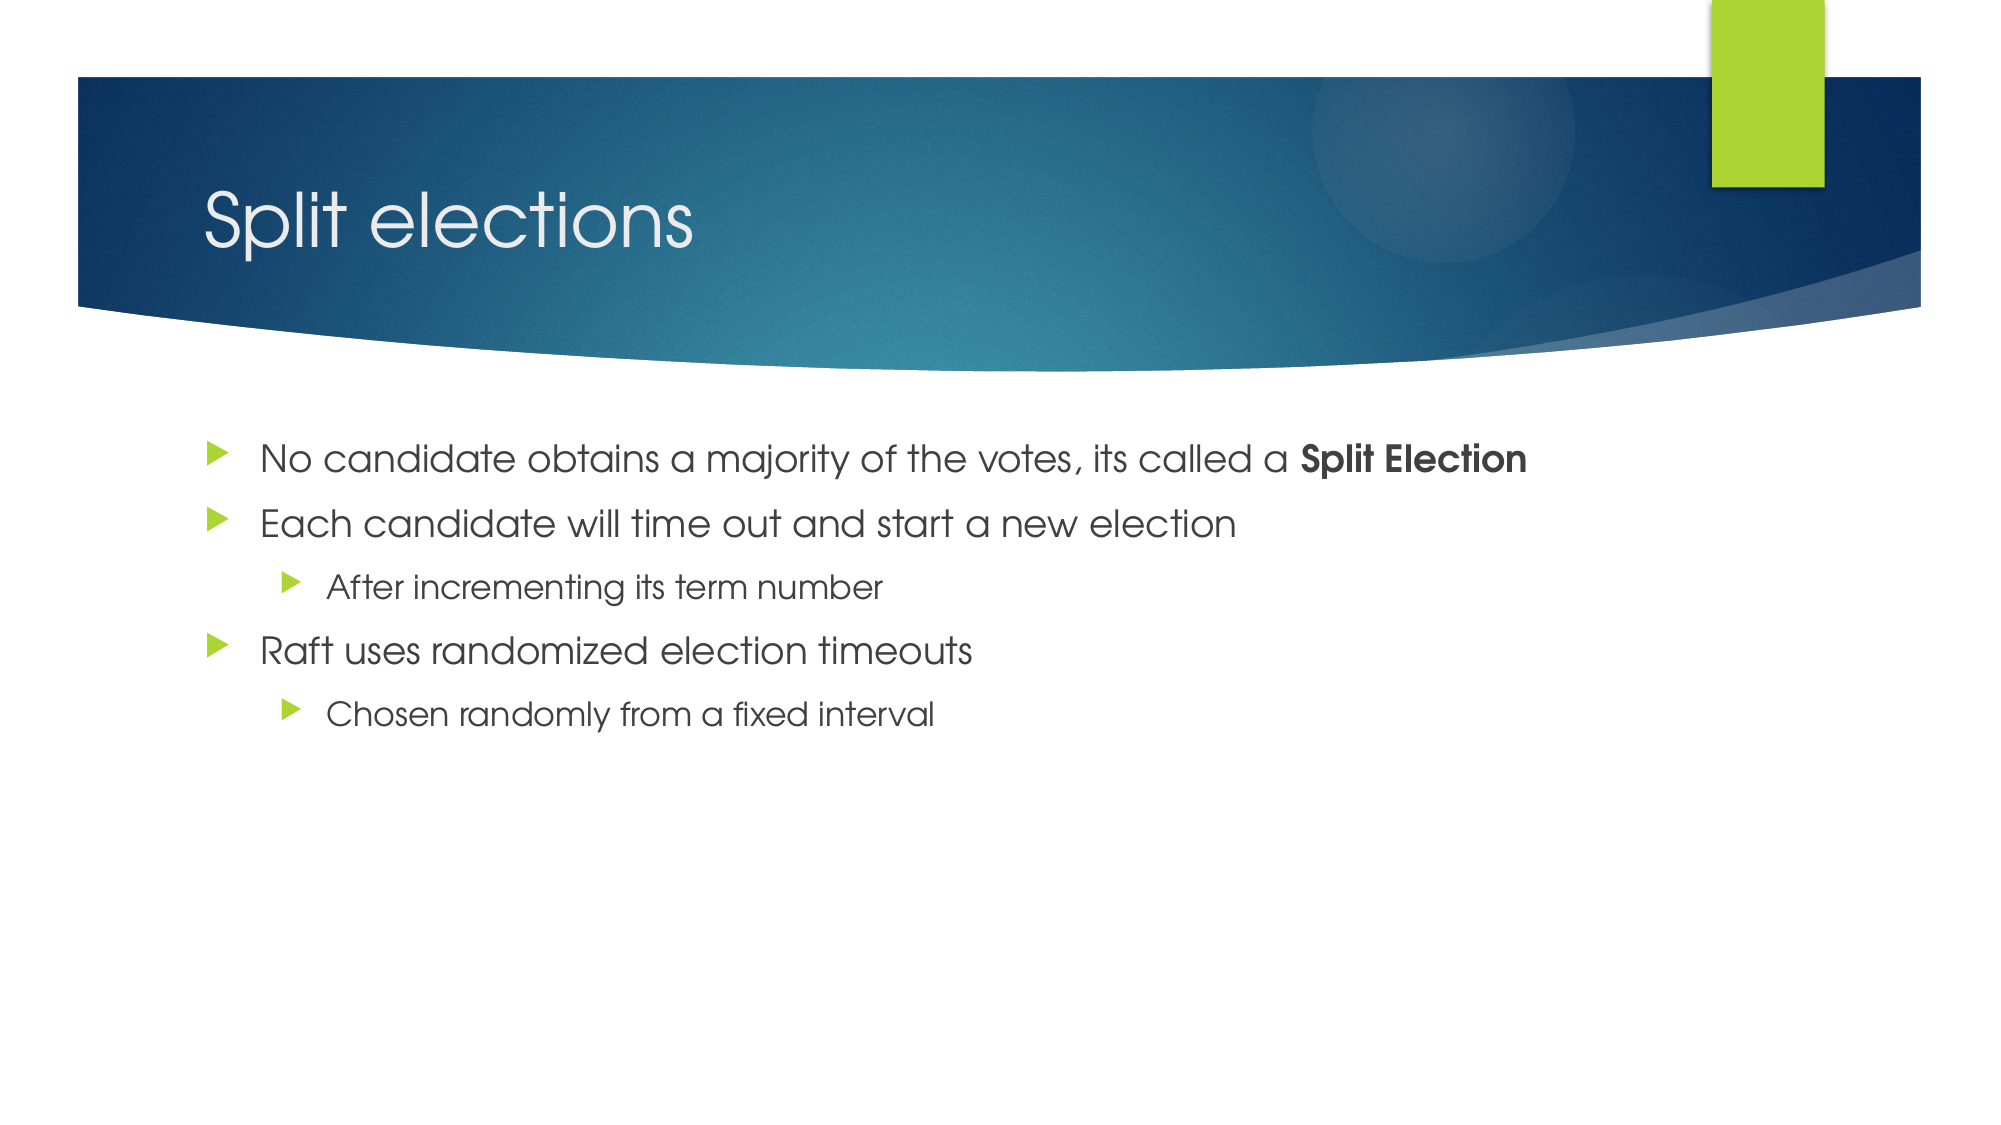

# Split elections
No candidate obtains a majority of the votes, its called a Split Election
Each candidate will time out and start a new election
After incrementing its term number
Raft uses randomized election timeouts
Chosen randomly from a fixed interval